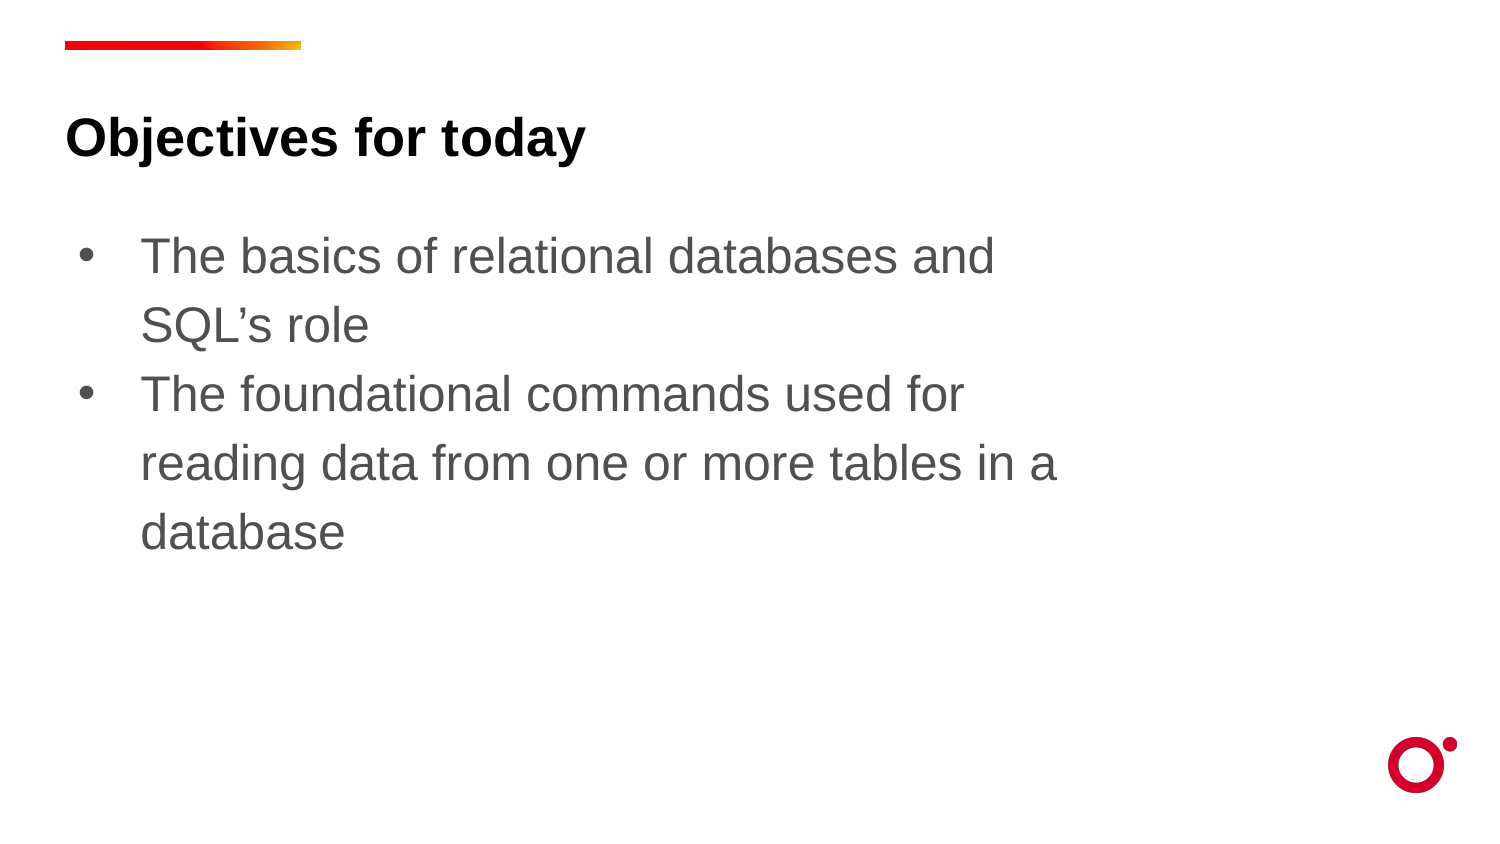

Objectives for today
The basics of relational databases and SQL’s role
The foundational commands used for reading data from one or more tables in a database